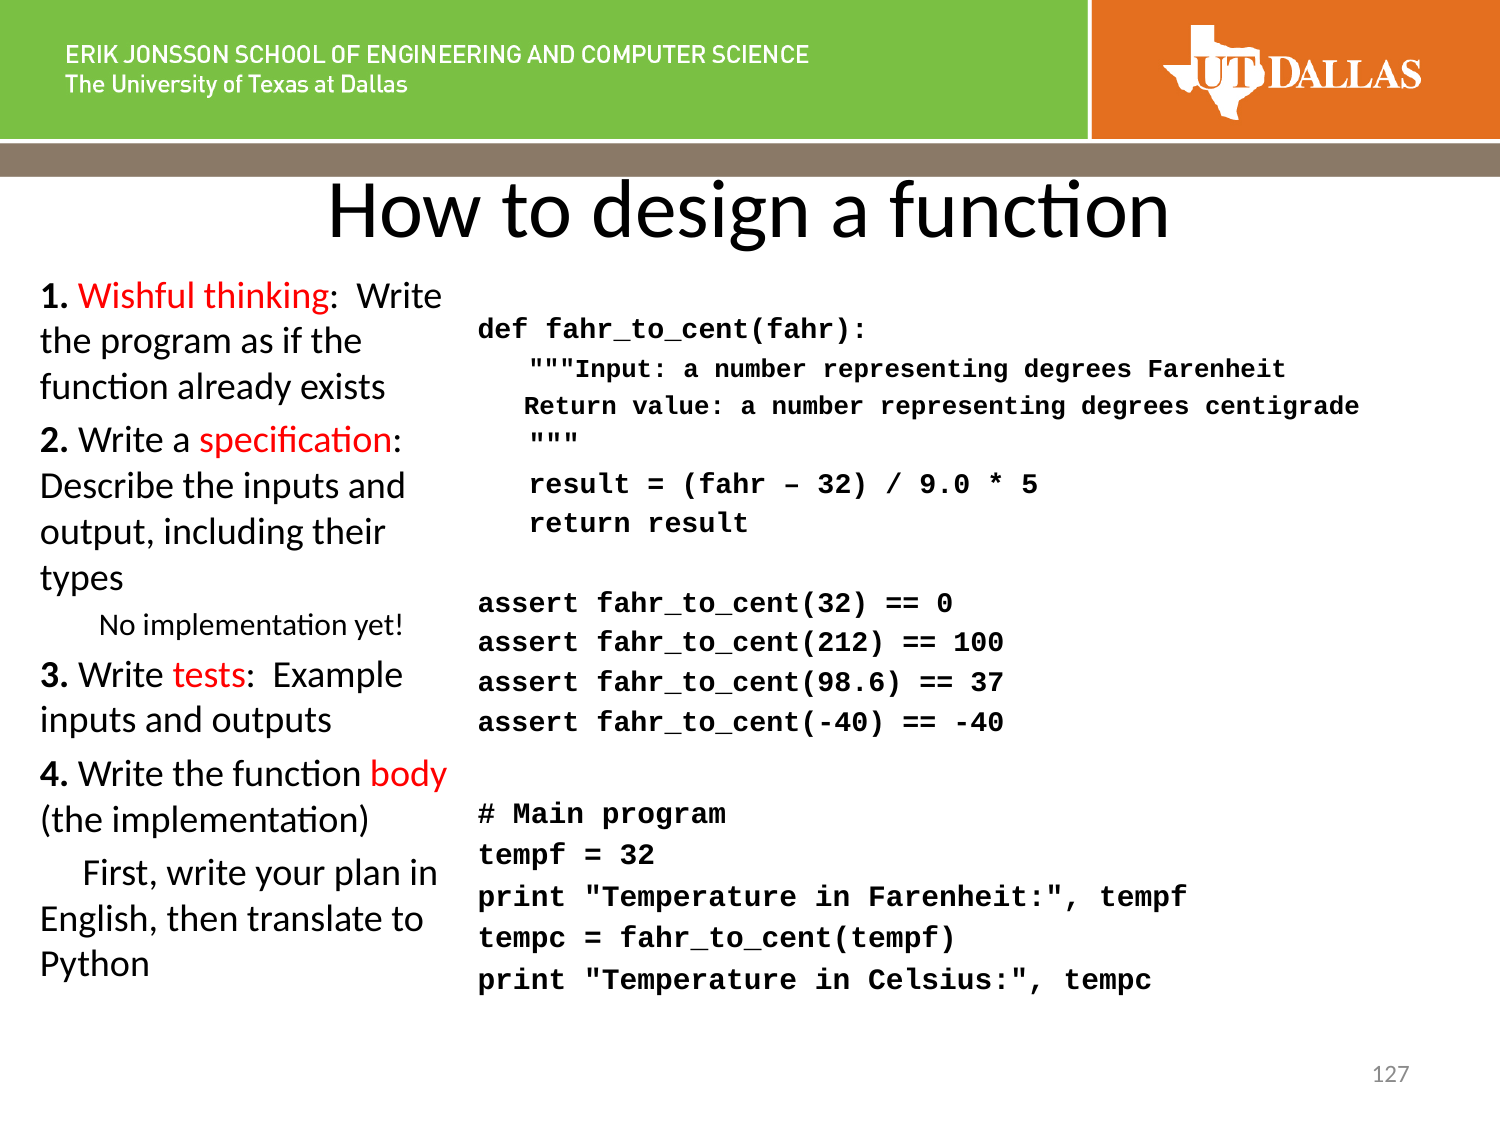

# How to design a function
1. Wishful thinking:  Write the program as if the function already exists
2. Write a specification:  Describe the inputs and output, including their types
No implementation yet!
3. Write tests:  Example inputs and outputs
4. Write the function body (the implementation)
     First, write your plan in English, then translate to Python

def fahr_to_cent(fahr):
   """Input: a number representing degrees Farenheit
   Return value: a number representing degrees centigrade
   """
   result = (fahr – 32) / 9.0 * 5
   return result

assert fahr_to_cent(32) == 0
assert fahr_to_cent(212) == 100
assert fahr_to_cent(98.6) == 37
assert fahr_to_cent(-40) == -40

# Main program
tempf = 32
print "Temperature in Farenheit:", tempf
tempc = fahr_to_cent(tempf)
print "Temperature in Celsius:", tempc

127